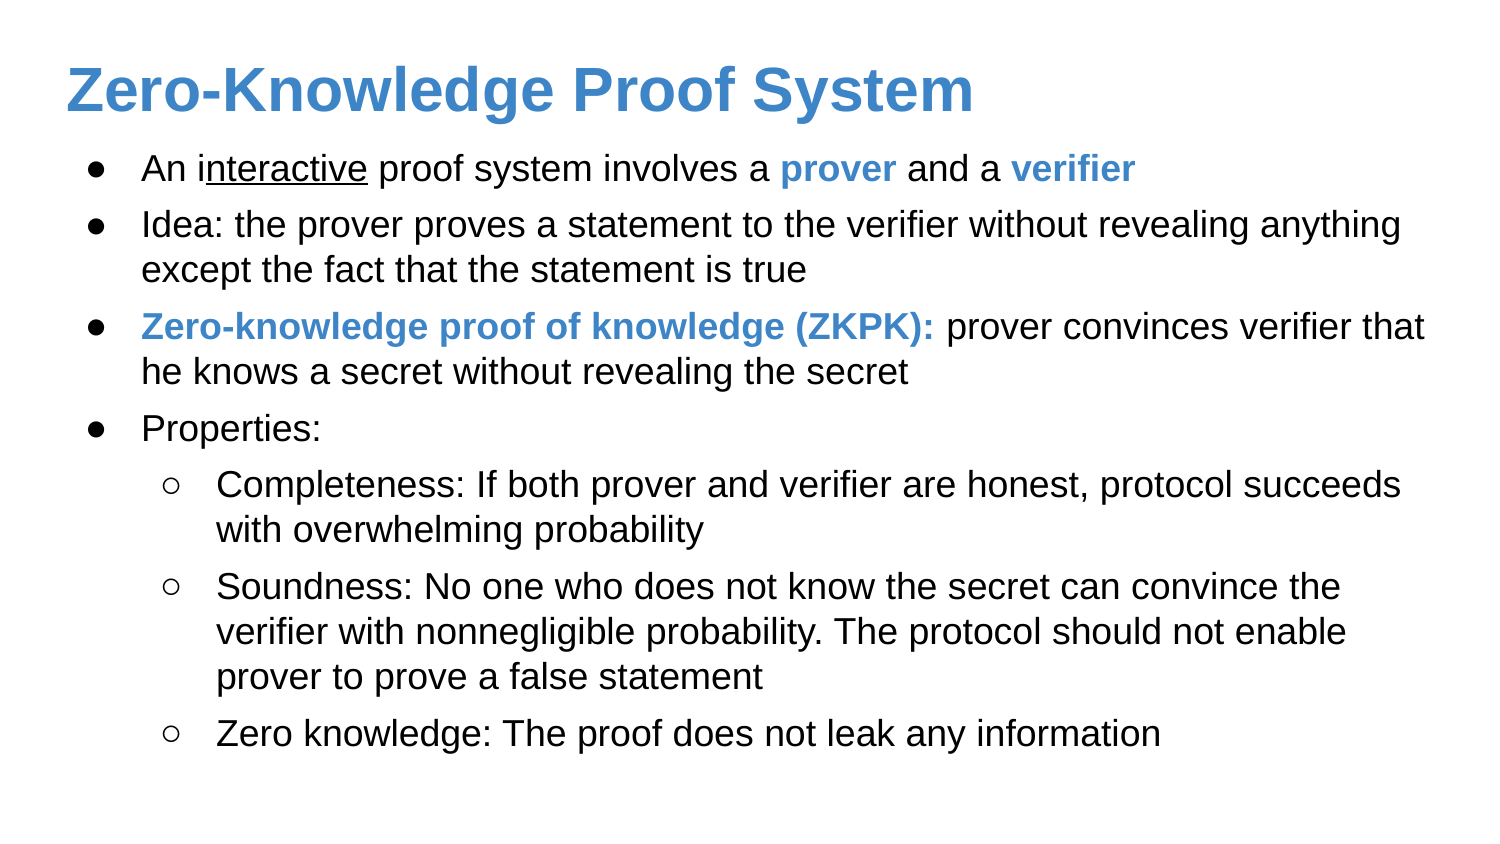

# Zero-Knowledge Proof System

An interactive proof system involves a prover and a verifier
Idea: the prover proves a statement to the verifier without revealing anything except the fact that the statement is true
Zero-knowledge proof of knowledge (ZKPK): prover convinces verifier that he knows a secret without revealing the secret
Properties:
Completeness: If both prover and verifier are honest, protocol succeeds with overwhelming probability
Soundness: No one who does not know the secret can convince the verifier with nonnegligible probability. The protocol should not enable prover to prove a false statement
Zero knowledge: The proof does not leak any information